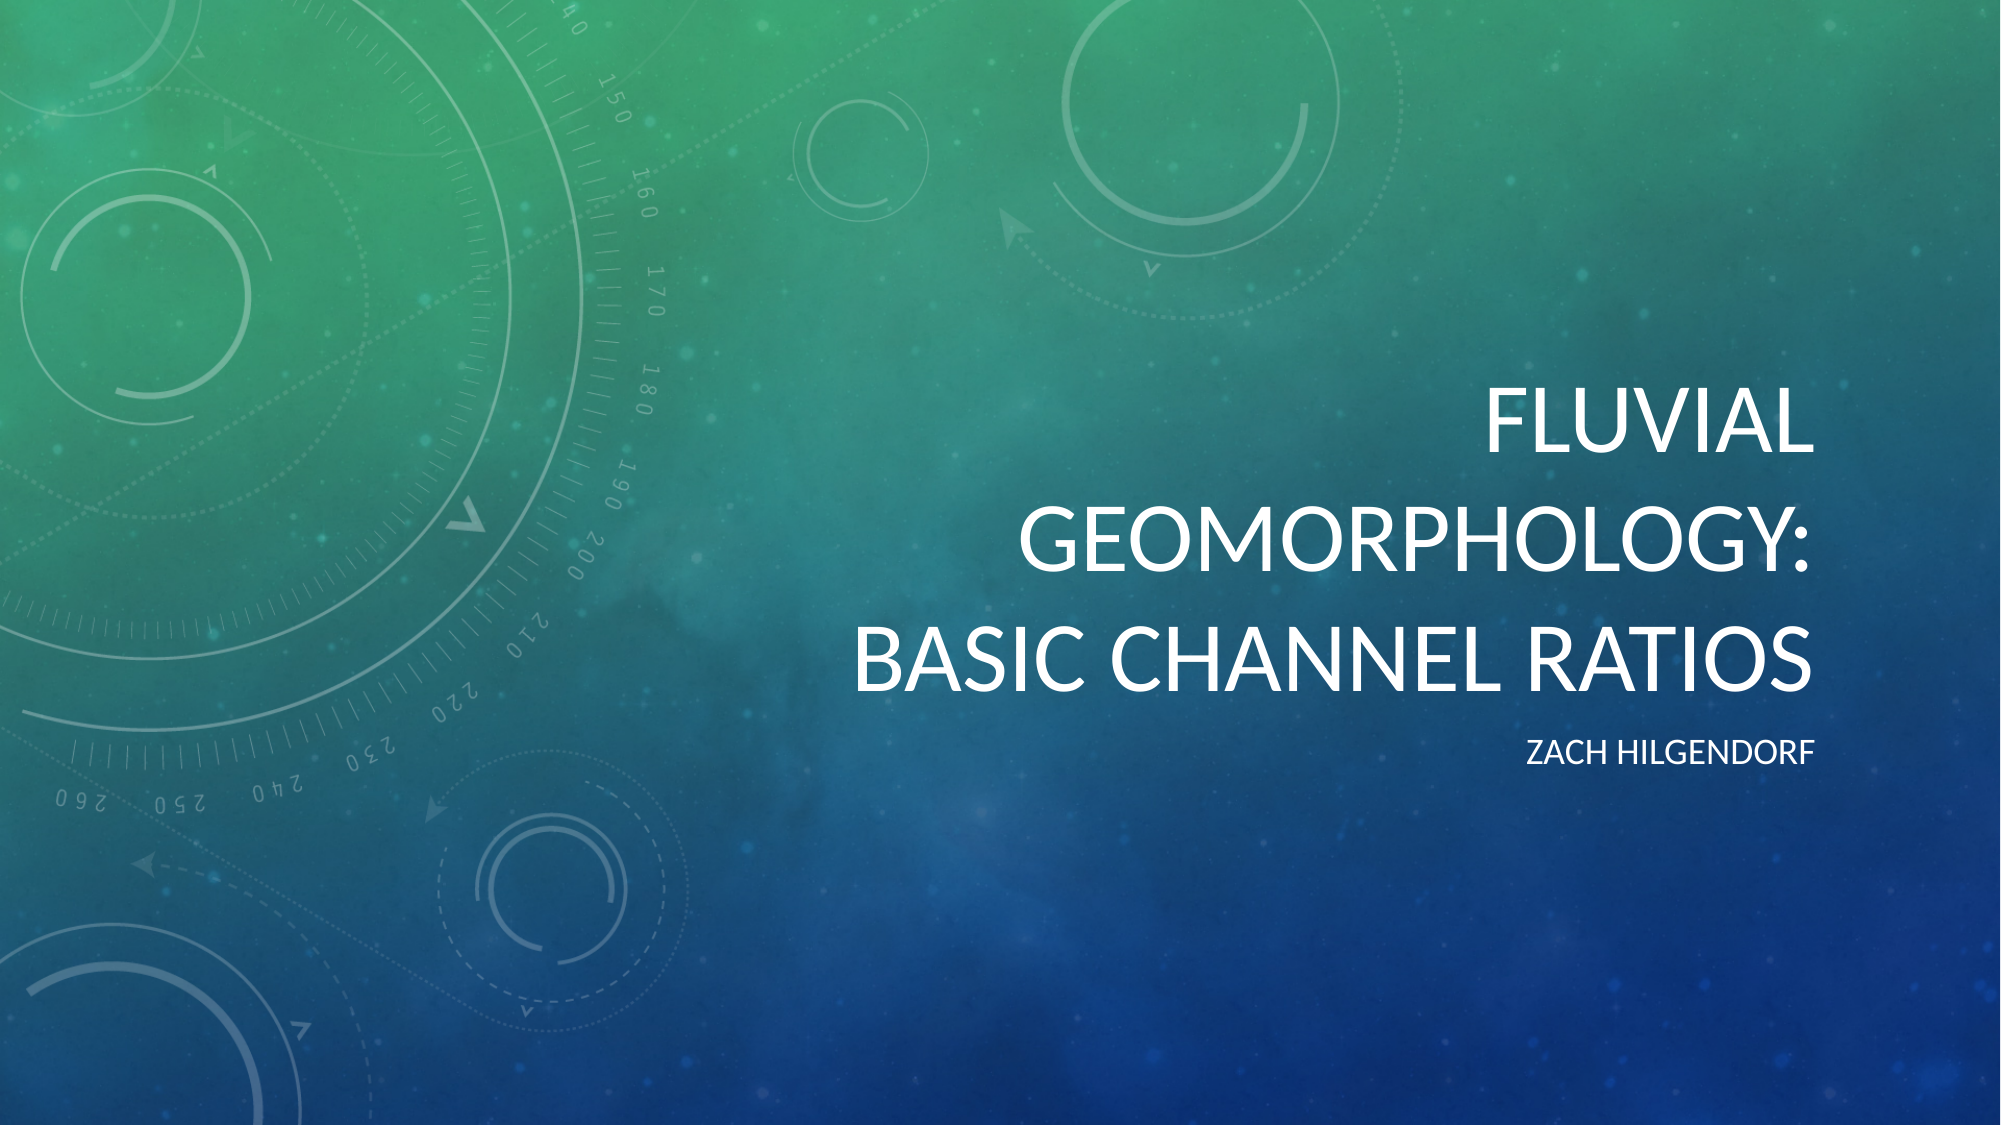

# Fluvial Geomorphology: Basic Channel Ratios
Zach HIlgendorf